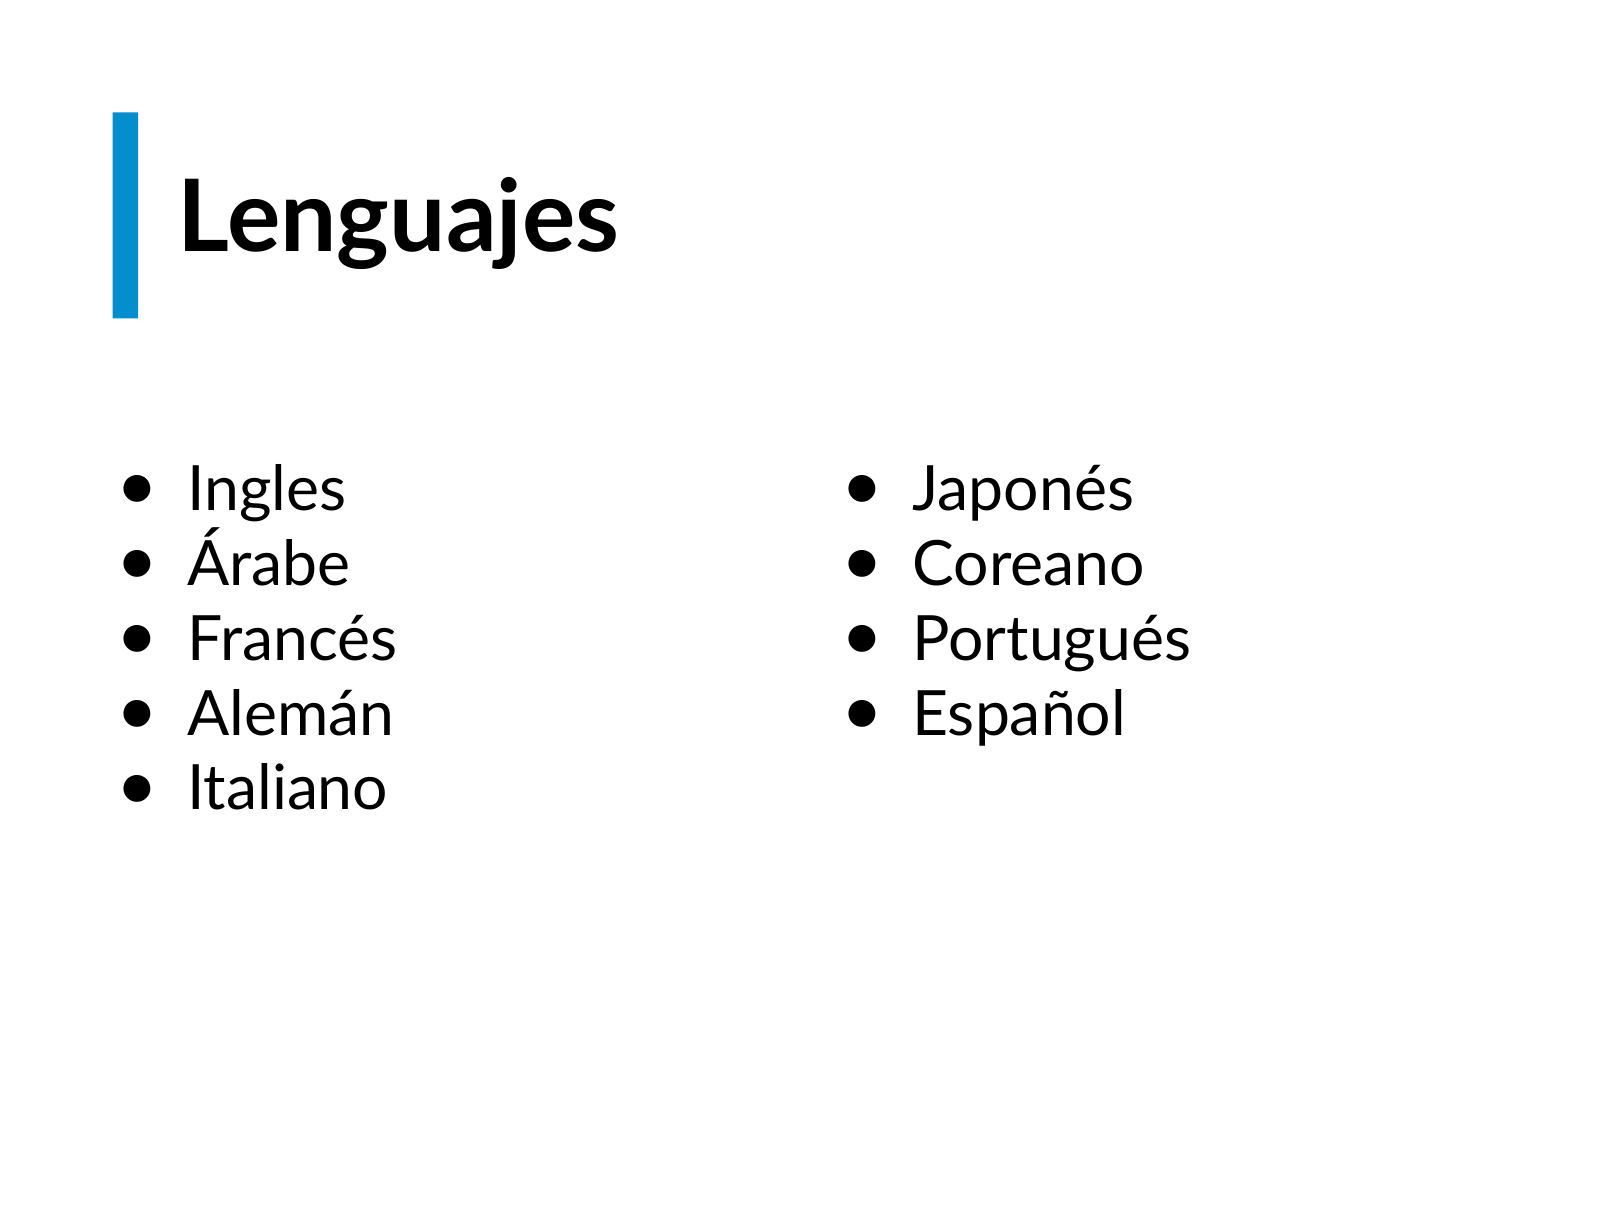

# Lenguajes
Ingles
Árabe
Francés
Alemán
Italiano

Japonés
Coreano
Portugués
Español